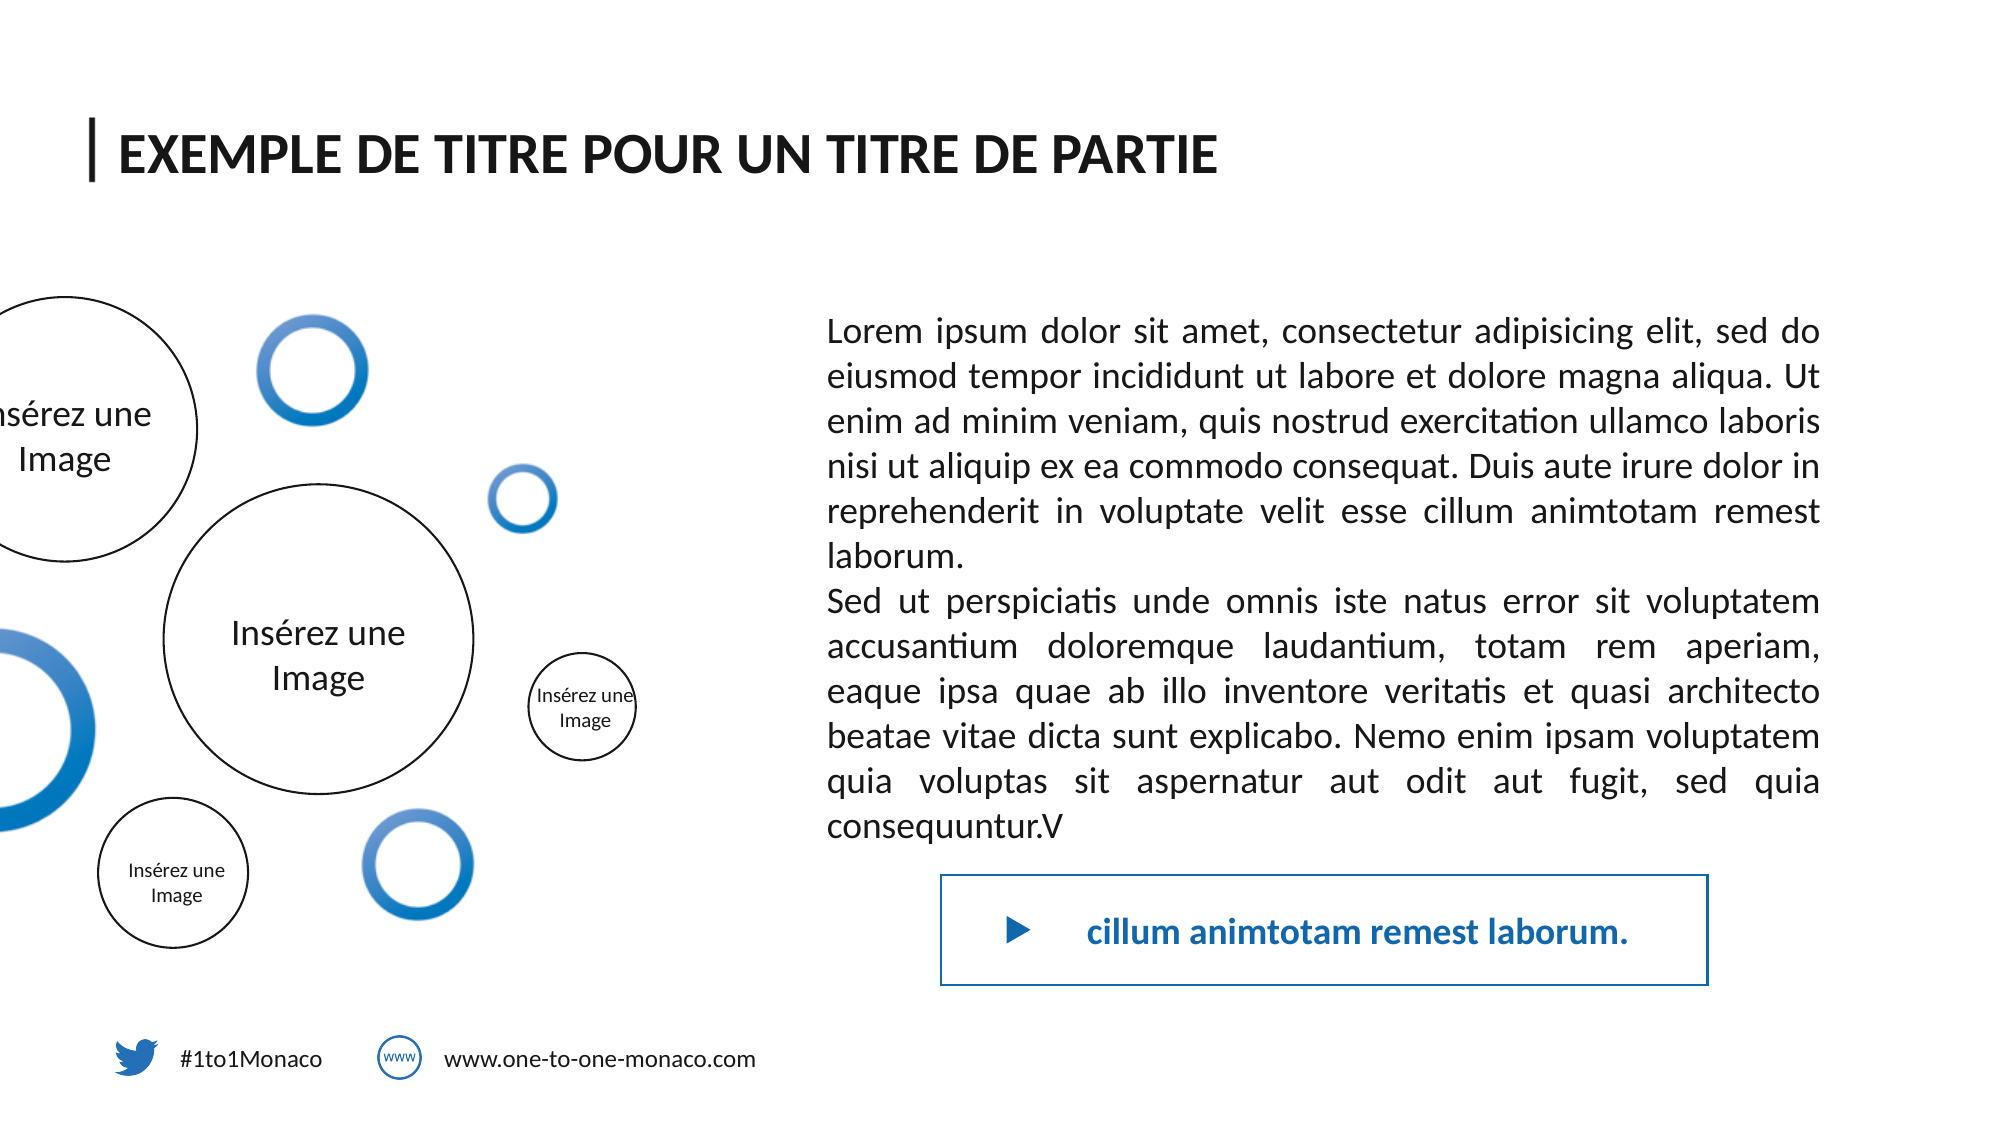

EXEMPLE DE TITRE POUR UN TITRE DE PARTIE

Lorem ipsum dolor sit amet, consectetur adipisicing elit, sed do eiusmod tempor incididunt ut labore et dolore magna aliqua. Ut enim ad minim veniam, quis nostrud exercitation ullamco laboris nisi ut aliquip ex ea commodo consequat. Duis aute irure dolor in reprehenderit in voluptate velit esse cillum animtotam remest laborum.
Sed ut perspiciatis unde omnis iste natus error sit voluptatem accusantium doloremque laudantium, totam rem aperiam, eaque ipsa quae ab illo inventore veritatis et quasi architecto beatae vitae dicta sunt explicabo. Nemo enim ipsam voluptatem quia voluptas sit aspernatur aut odit aut fugit, sed quia consequuntur.V
Insérez une
Image

Insérez une
Image

Insérez une
Image

Insérez une
Image

cillum animtotam remest laborum.